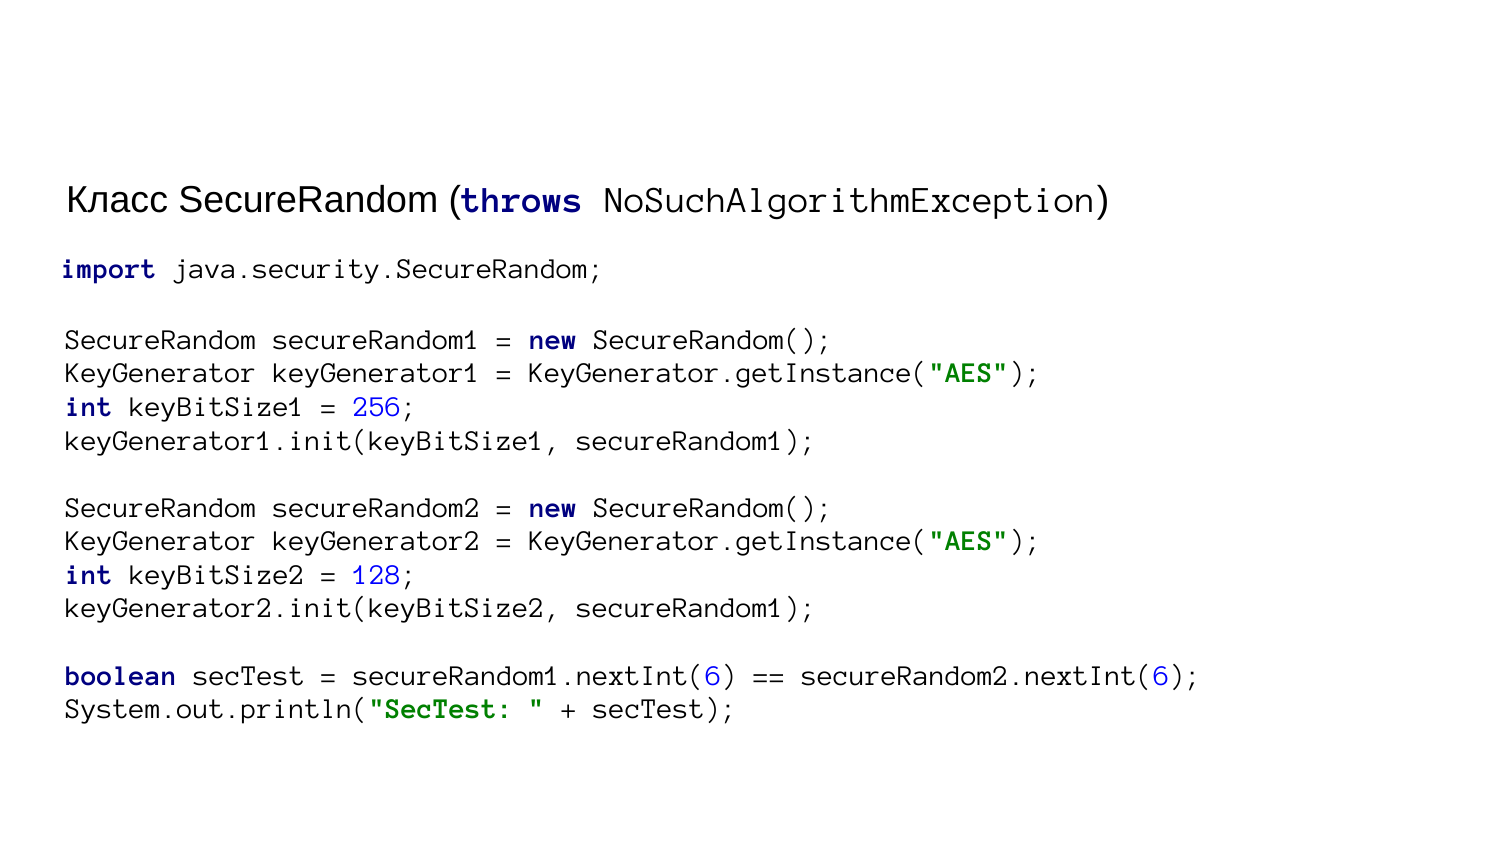

#
Класс SecureRandom (throws NoSuchAlgorithmException)
| import java.security.SecureRandom; |
| --- |
| SecureRandom secureRandom1 = new SecureRandom(); KeyGenerator keyGenerator1 = KeyGenerator.getInstance("AES"); int keyBitSize1 = 256; keyGenerator1.init(keyBitSize1, secureRandom1); SecureRandom secureRandom2 = new SecureRandom(); KeyGenerator keyGenerator2 = KeyGenerator.getInstance("AES"); int keyBitSize2 = 128; keyGenerator2.init(keyBitSize2, secureRandom1); boolean secTest = secureRandom1.nextInt(6) == secureRandom2.nextInt(6); System.out.println("SecTest: " + secTest); |
| --- |